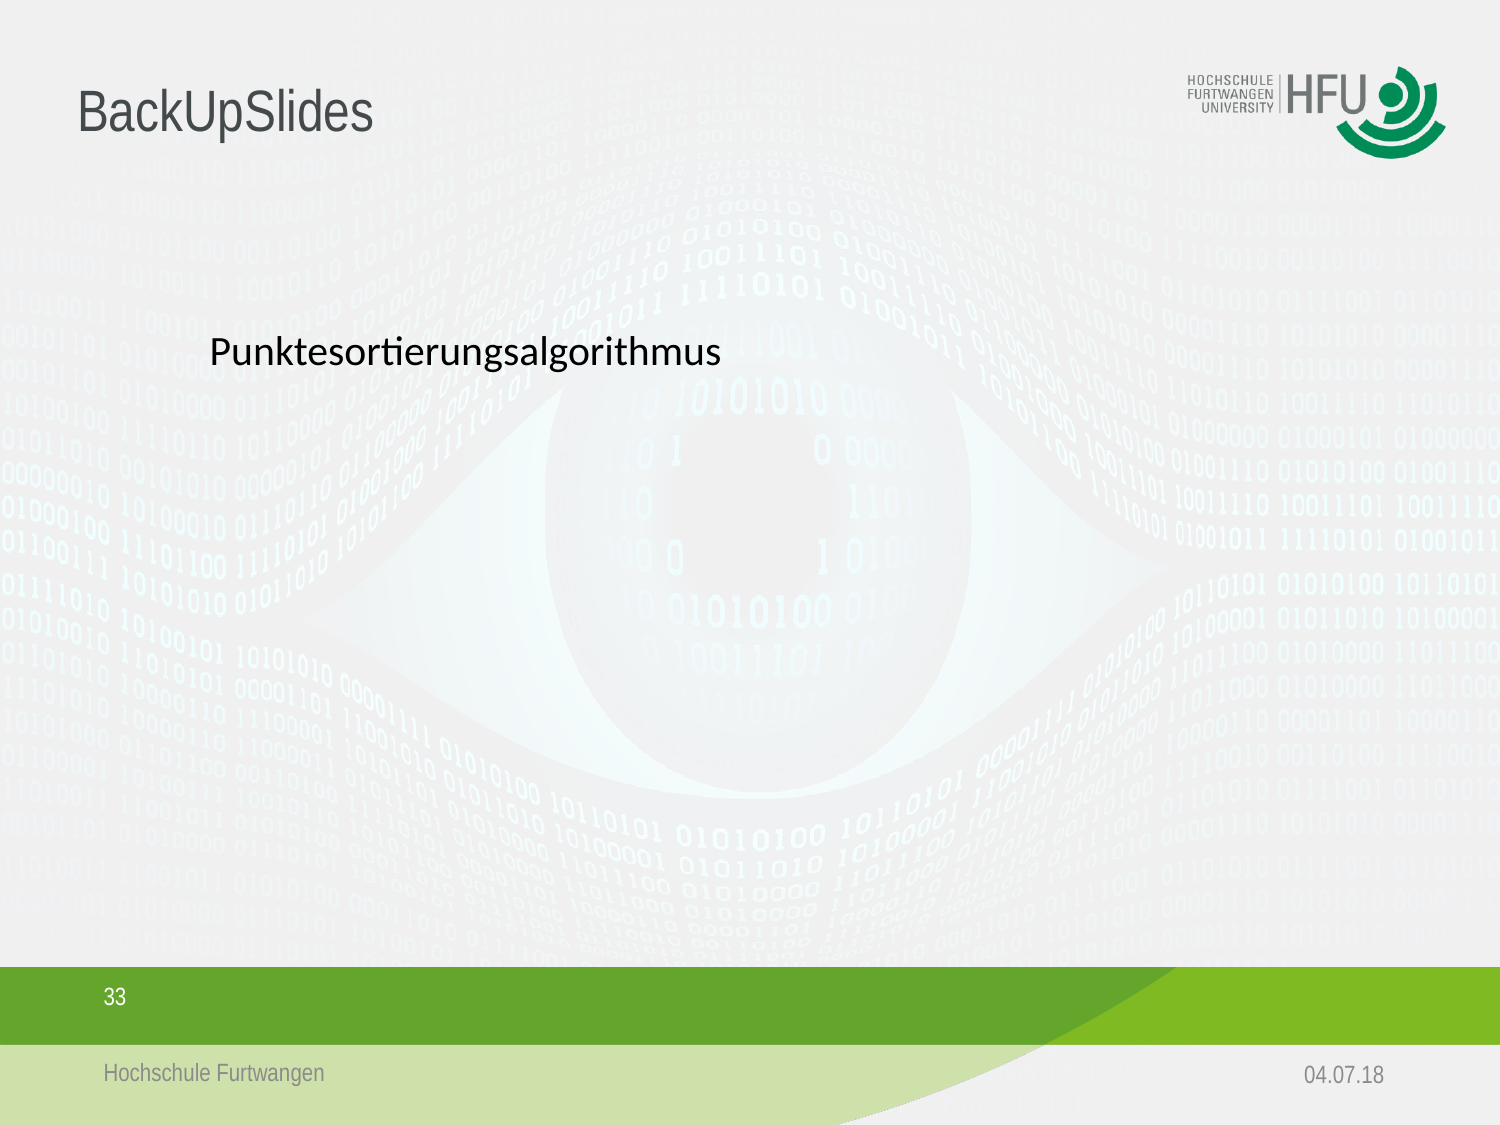

# BackUpSlides
Punktesortierungsalgorithmus
33
Hochschule Furtwangen
04.07.18